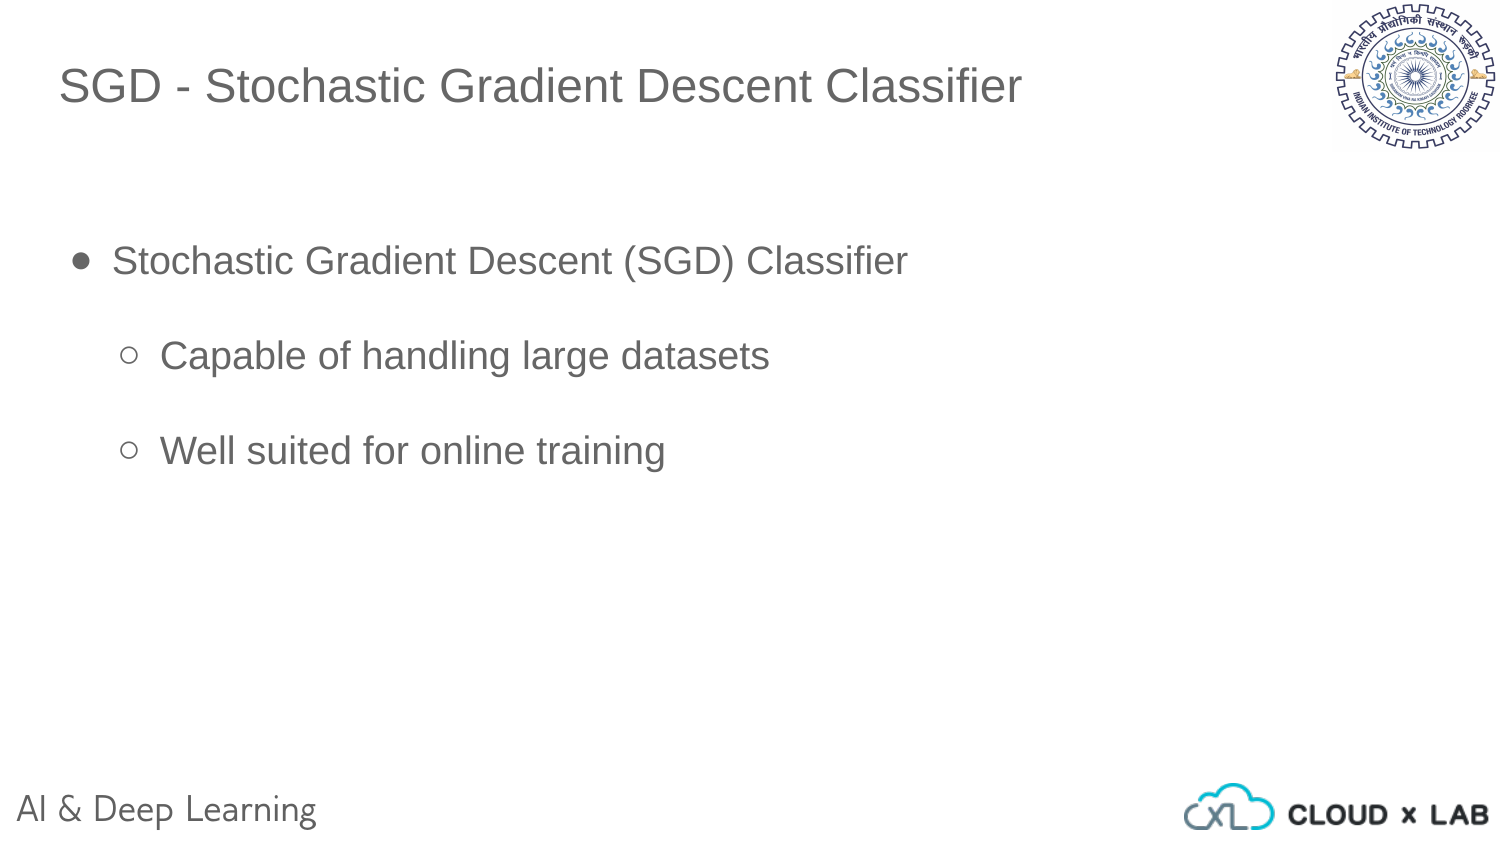

SGD - Stochastic Gradient Descent Classifier
Stochastic Gradient Descent (SGD) Classifier

Capable of handling large datasets

Well suited for online training